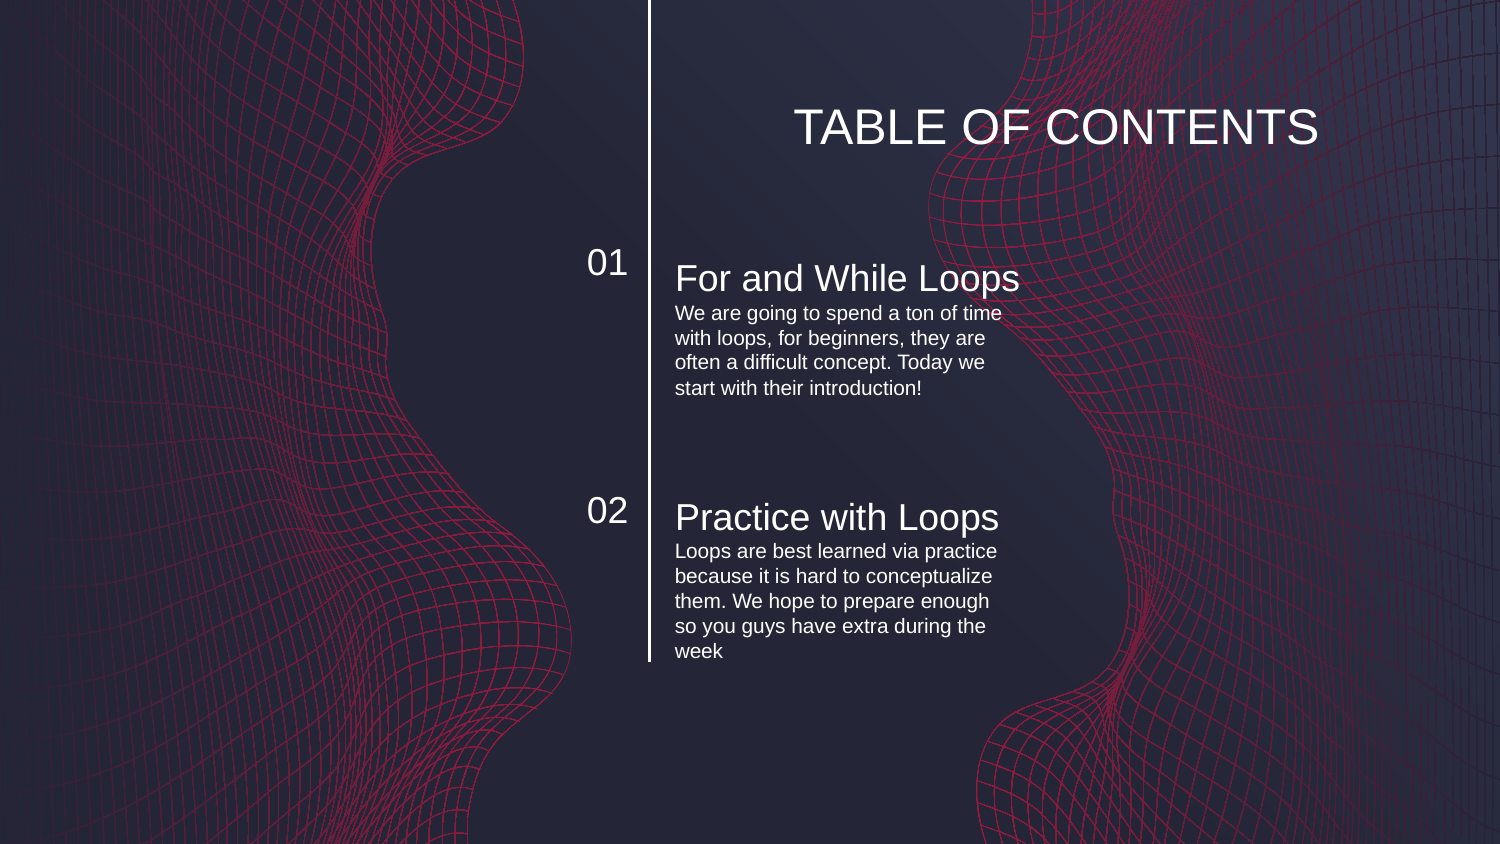

# TABLE OF CONTENTS
For and While Loops
01
We are going to spend a ton of time with loops, for beginners, they are often a difficult concept. Today we start with their introduction!
Practice with Loops
02
Loops are best learned via practice because it is hard to conceptualize them. We hope to prepare enough so you guys have extra during the week